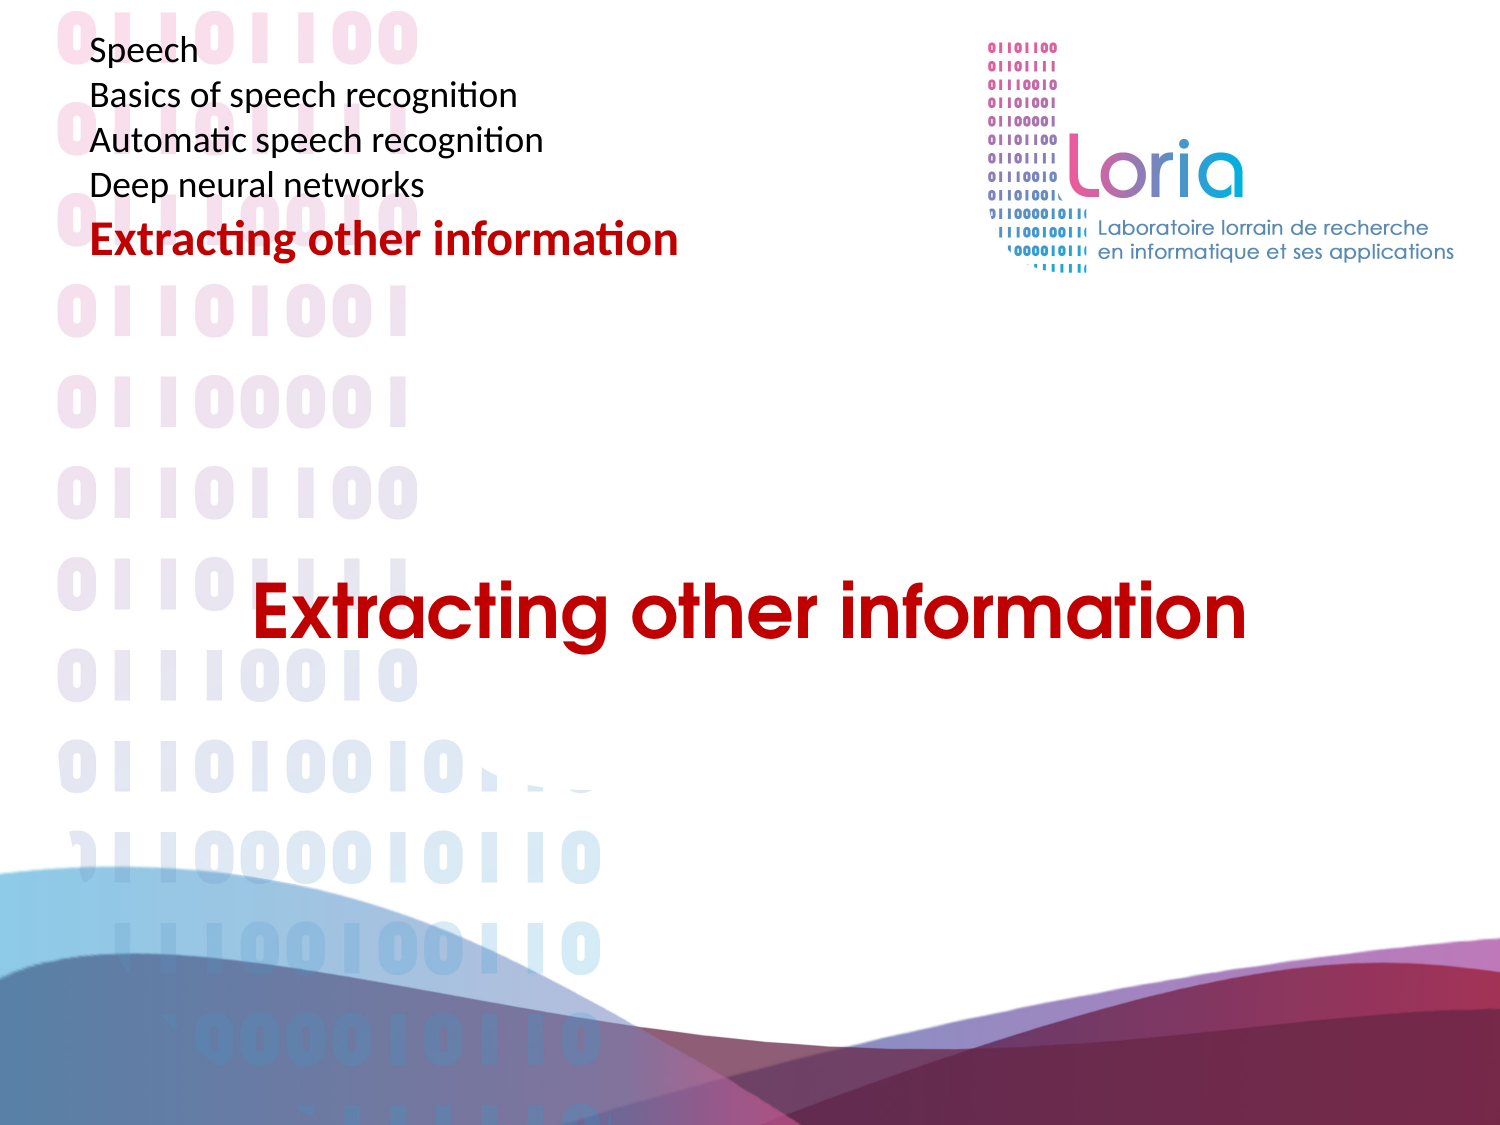

Speech
Basics of speech recognition
Automatic speech recognition
Deep neural networks
Extracting other information
# Extracting other information